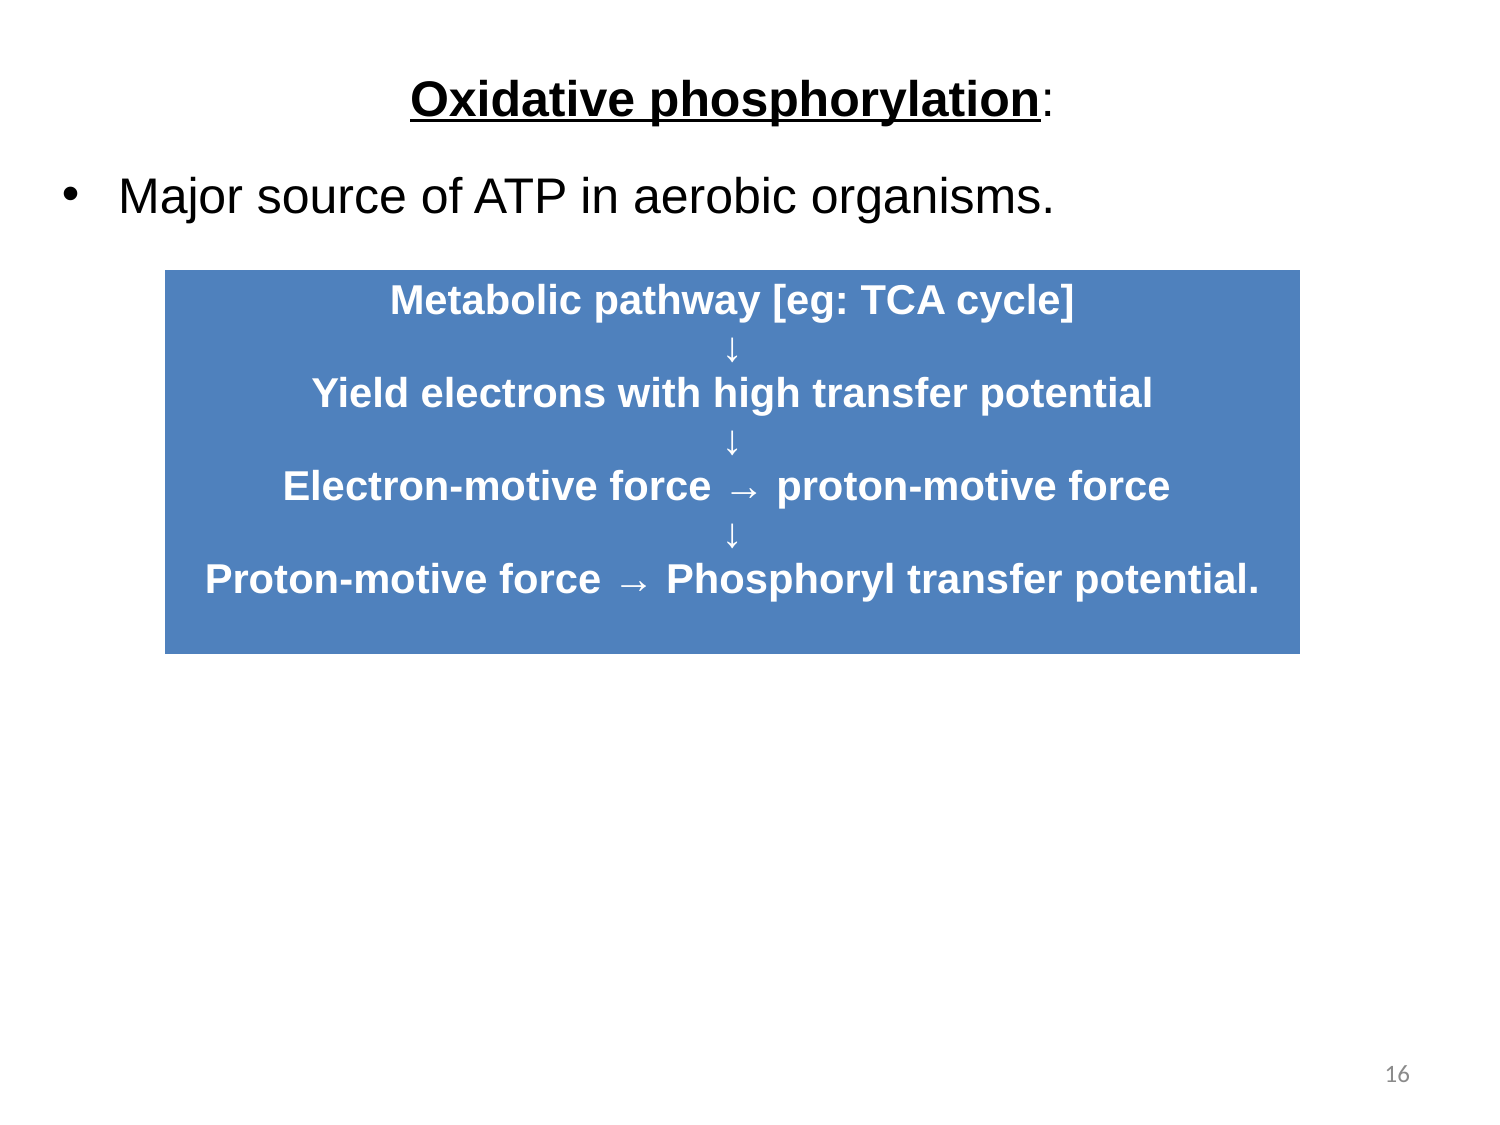

Oxidative phosphorylation:
Major source of ATP in aerobic organisms.
| Metabolic pathway [eg: TCA cycle] ↓ Yield electrons with high transfer potential ↓ Electron-motive force → proton-motive force ↓ Proton-motive force → Phosphoryl transfer potential. |
| --- |
16